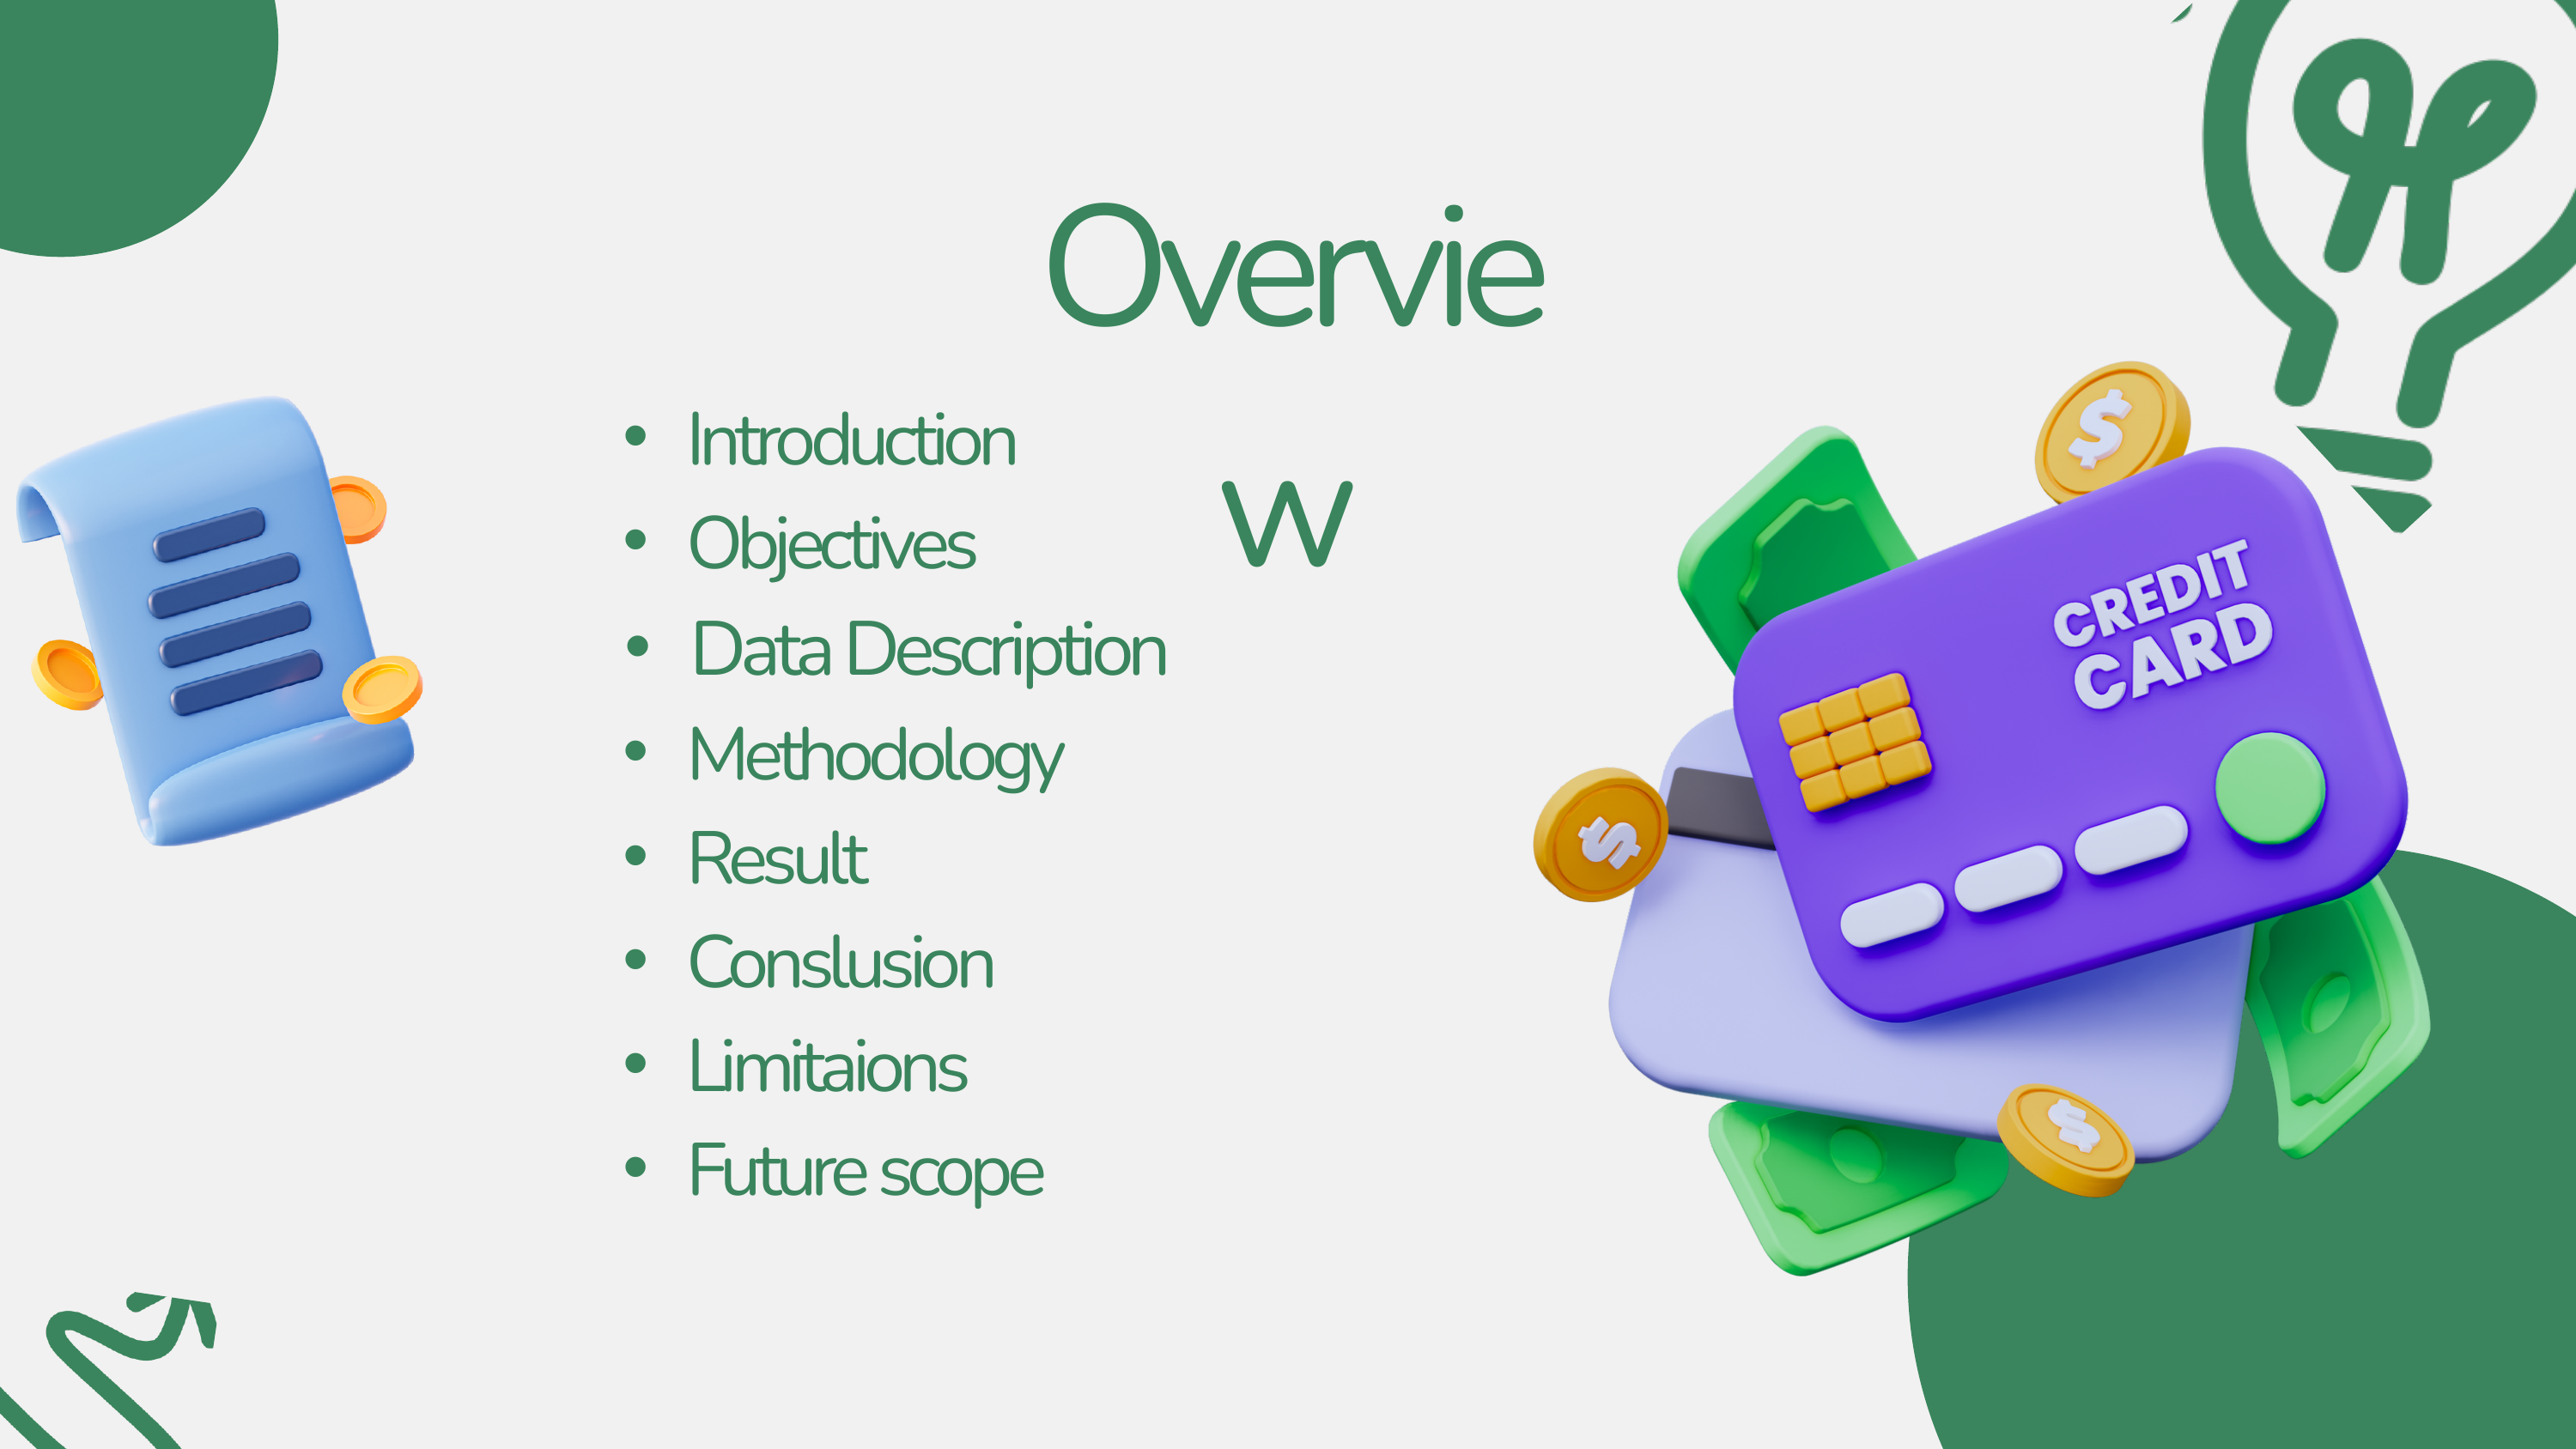

Overview

Introduction
Objectives
Data Description
Methodology
Result
Conslusion
Limitaions
Future scope